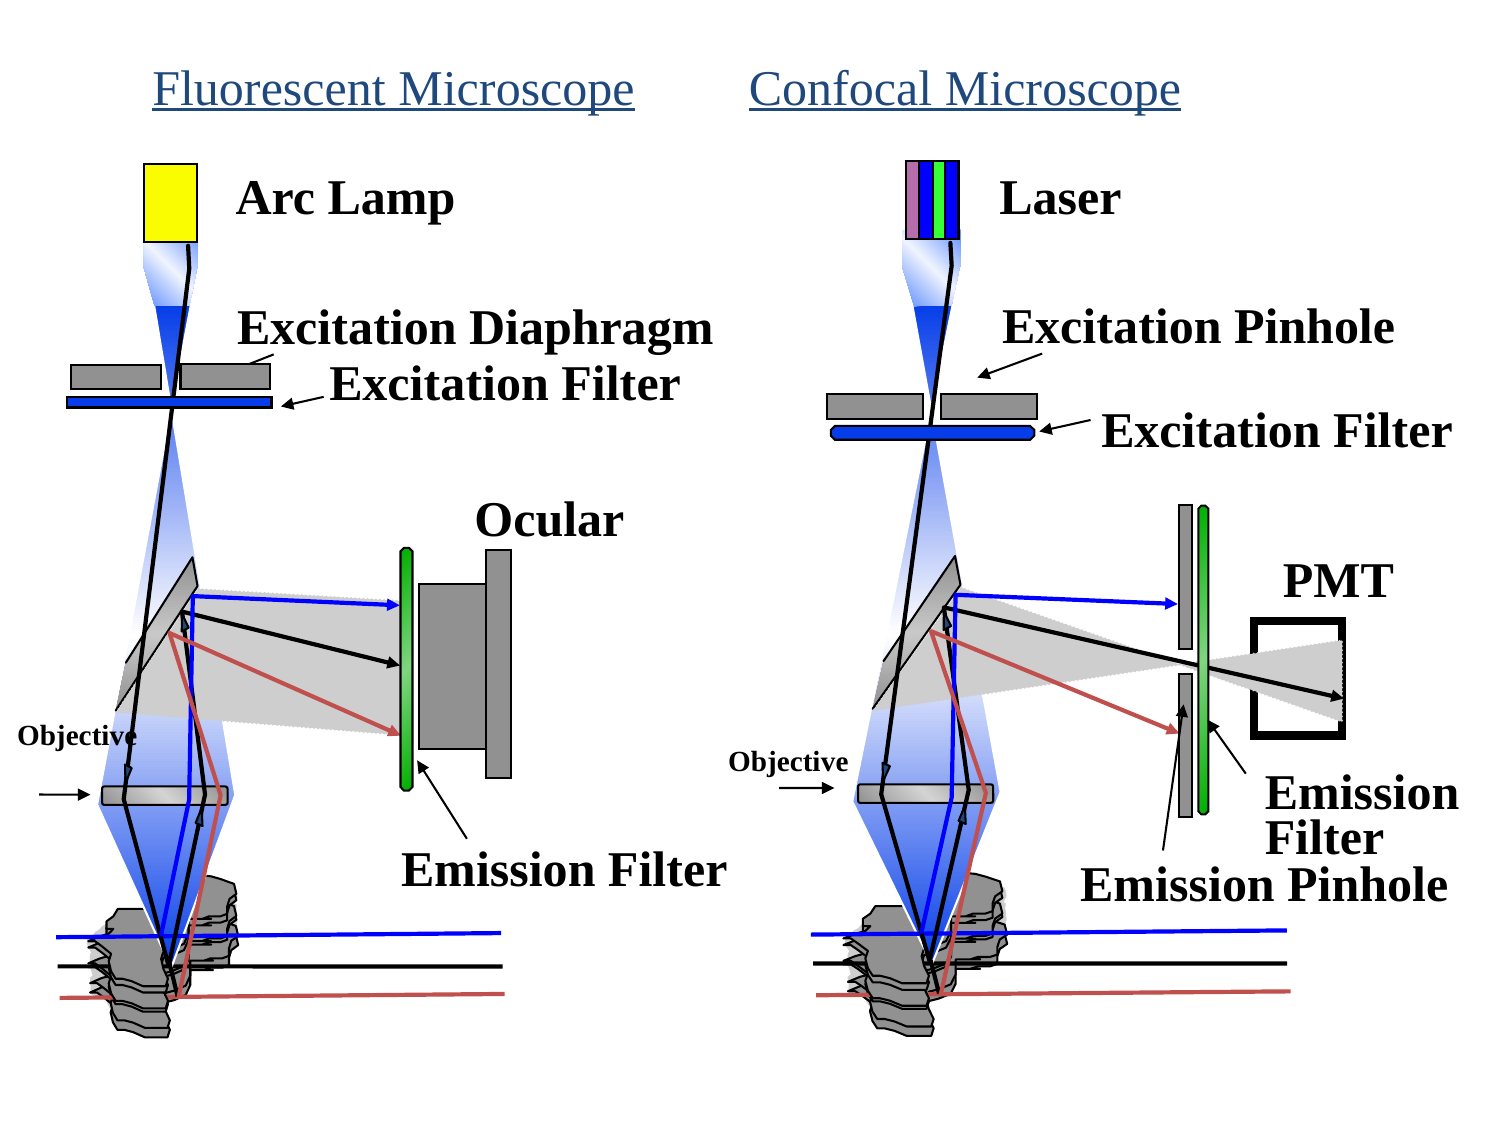

Fluorescent Microscope
Confocal Microscope
Arc Lamp
Laser

Excitation Pinhole
Excitation Diaphragm

Excitation Filter

Excitation Filter

Ocular

PMT

Objective

Objective

Emission
Filter

Emission Filter
Emission Pinhole